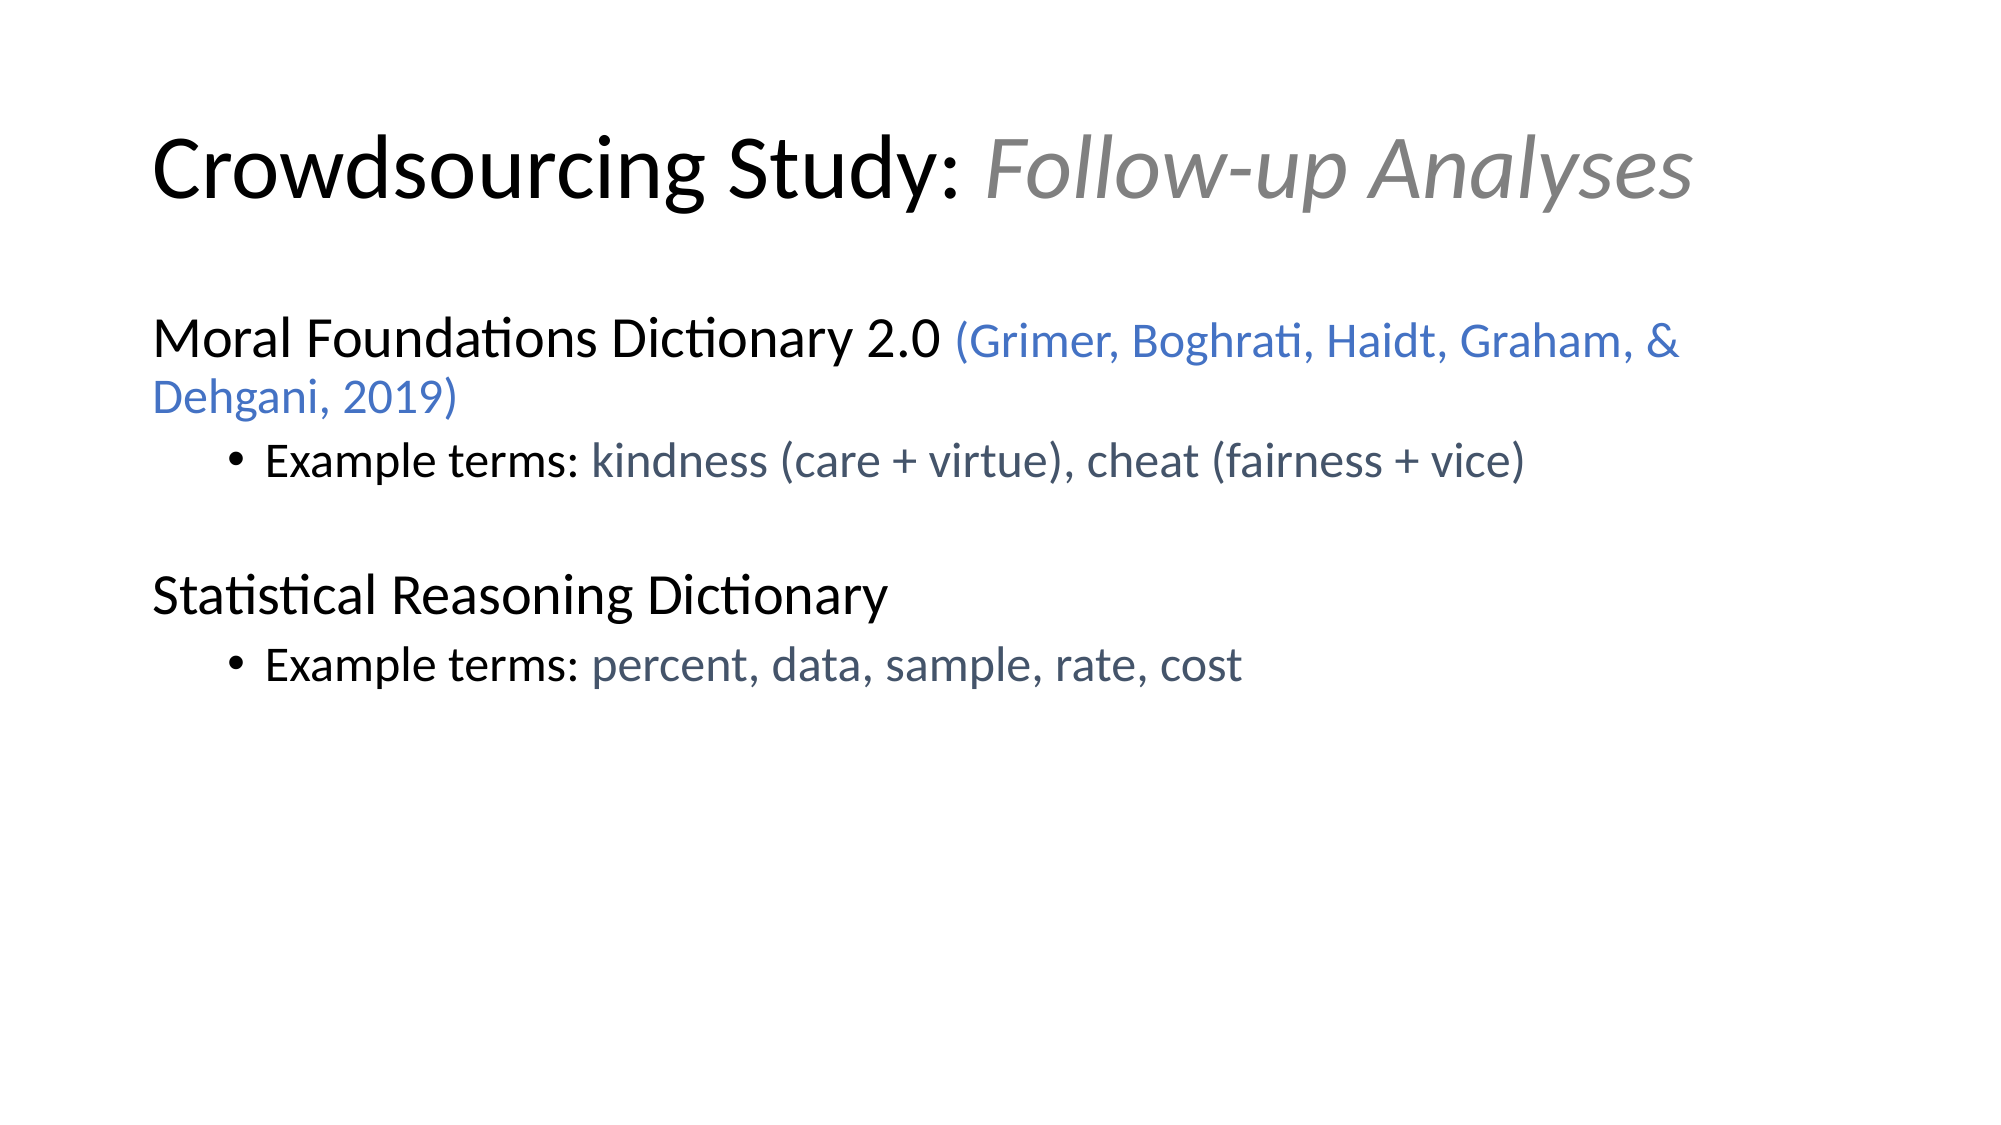

# Crowdsourcing Study: Follow-up Analyses
Moral Foundations Dictionary 2.0 (Grimer, Boghrati, Haidt, Graham, & Dehgani, 2019)
Example terms: kindness (care + virtue), cheat (fairness + vice)

Statistical Reasoning Dictionary
Example terms: percent, data, sample, rate, cost